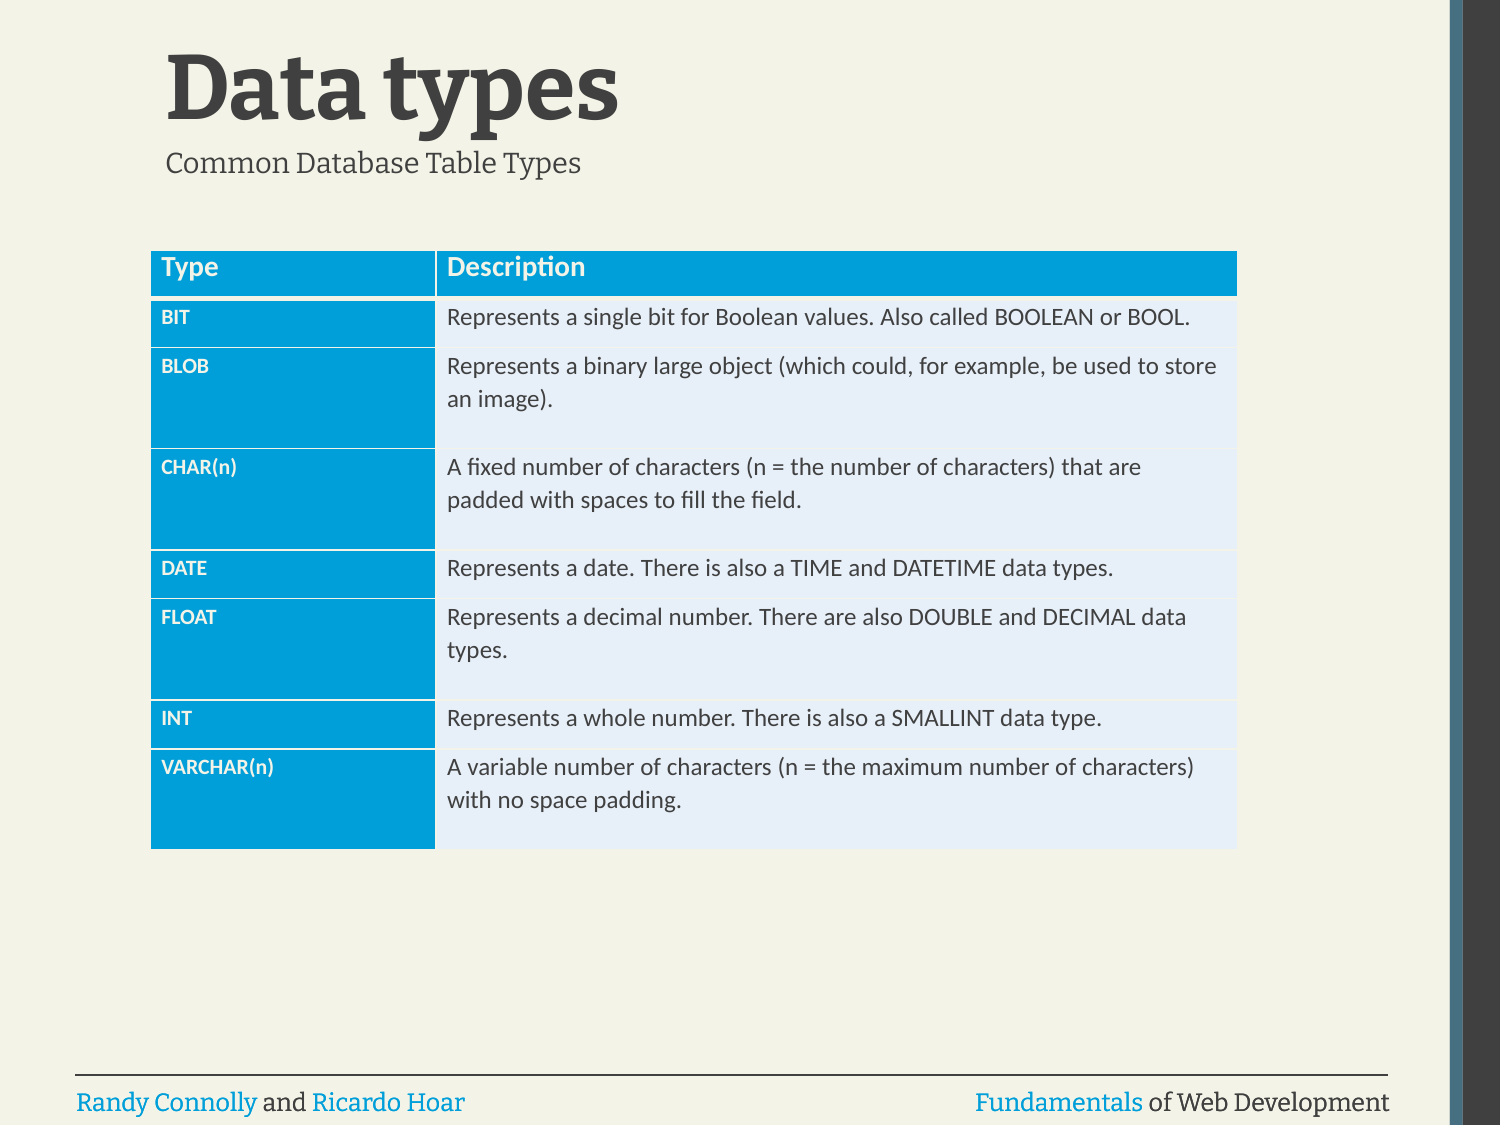

# Data types
Common Database Table Types
| Type | Description |
| --- | --- |
| BIT | Represents a single bit for Boolean values. Also called BOOLEAN or BOOL. |
| BLOB | Represents a binary large object (which could, for example, be used to store an image). |
| CHAR(n) | A fixed number of characters (n = the number of characters) that are padded with spaces to fill the field. |
| DATE | Represents a date. There is also a TIME and DATETIME data types. |
| FLOAT | Represents a decimal number. There are also DOUBLE and DECIMAL data types. |
| INT | Represents a whole number. There is also a SMALLINT data type. |
| VARCHAR(n) | A variable number of characters (n = the maximum number of characters) with no space padding. |